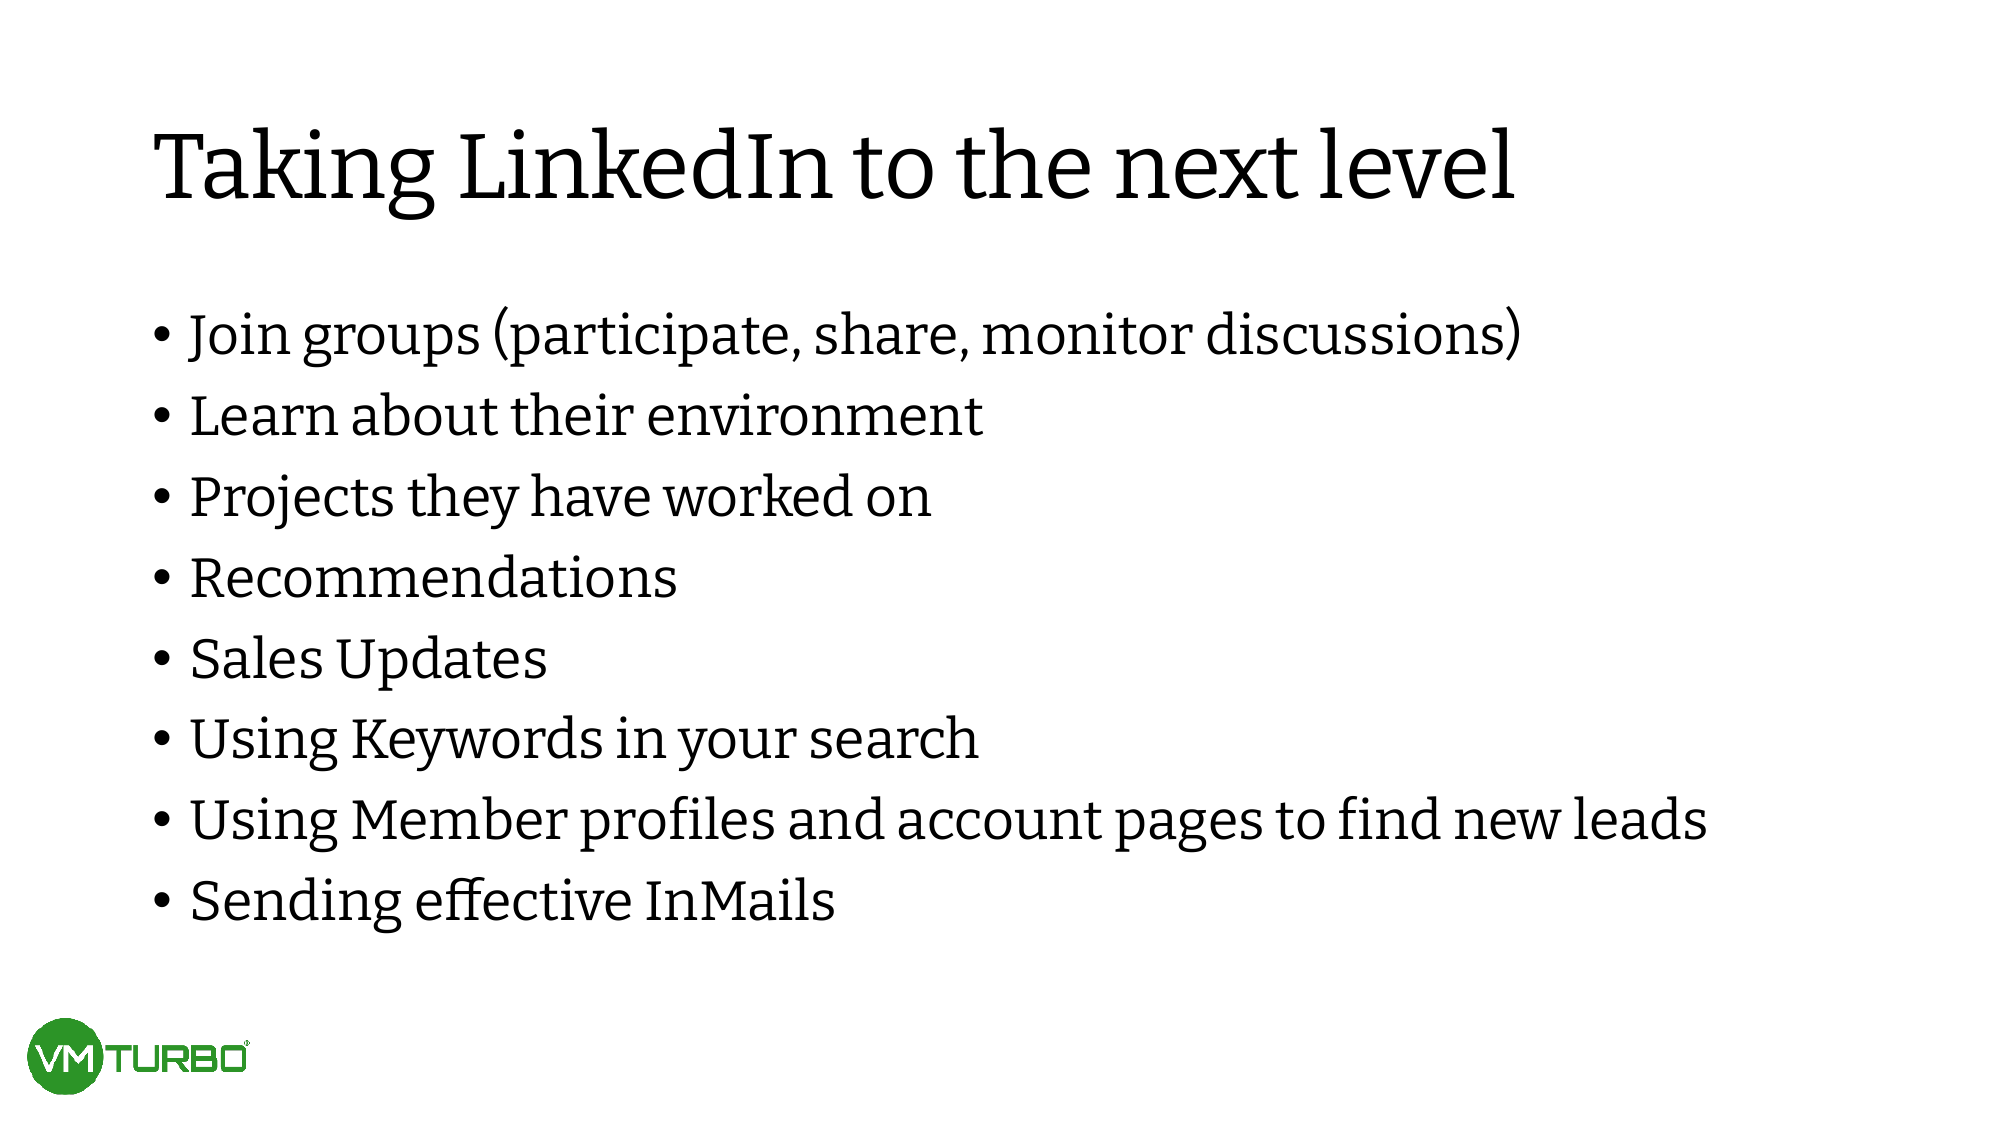

# Taking LinkedIn to the next level
Join groups (participate, share, monitor discussions)
Learn about their environment
Projects they have worked on
Recommendations
Sales Updates
Using Keywords in your search
Using Member profiles and account pages to find new leads
Sending effective InMails

15